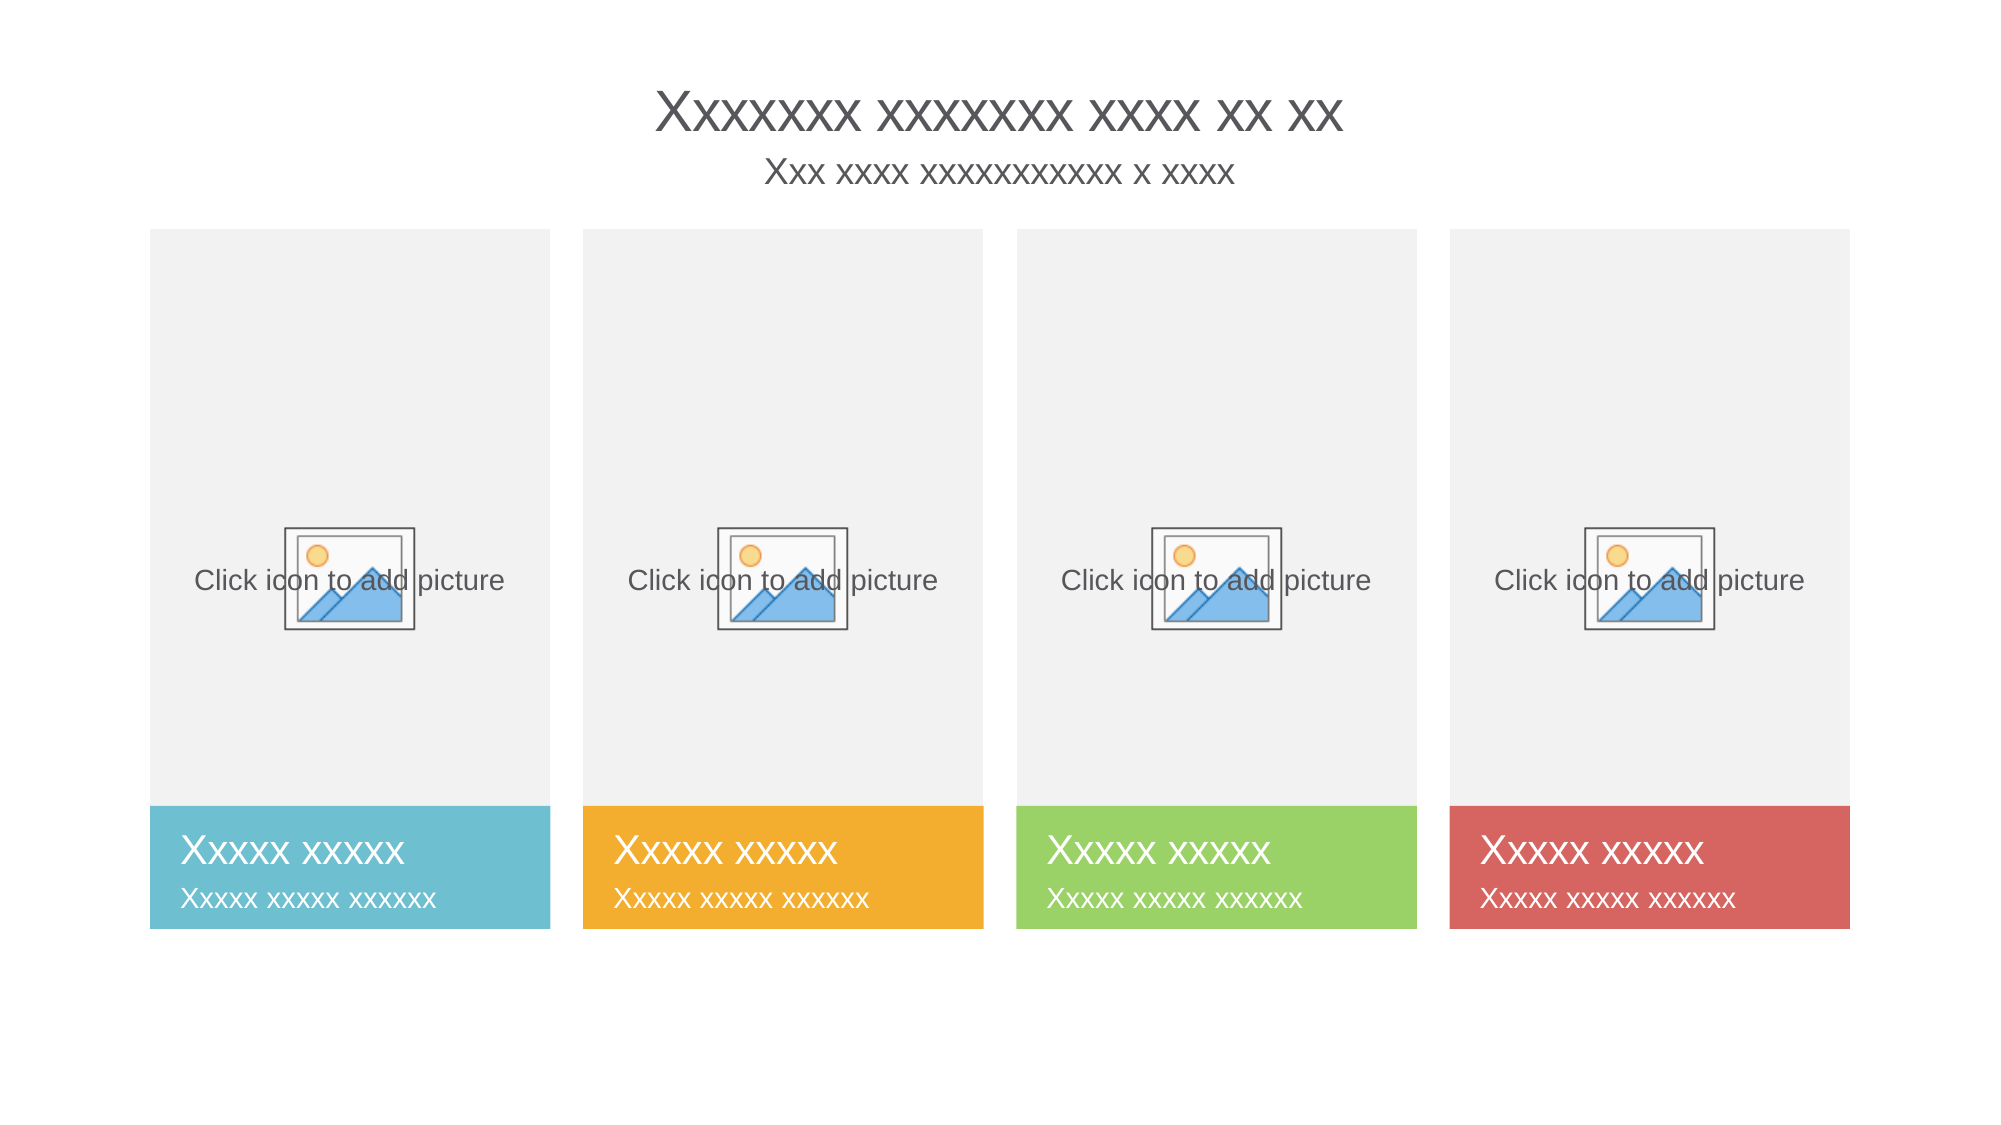

# Xxxxxxx xxxxxxx xxxx xx xx
Xxx xxxx xxxxxxxxxxx x xxxx

Xxxxx xxxxx
Xxxxx xxxxx xxxxxx
Xxxxx xxxxx
Xxxxx xxxxx xxxxxx
Xxxxx xxxxx
Xxxxx xxxxx xxxxxx
Xxxxx xxxxx
Xxxxx xxxxx xxxxxx